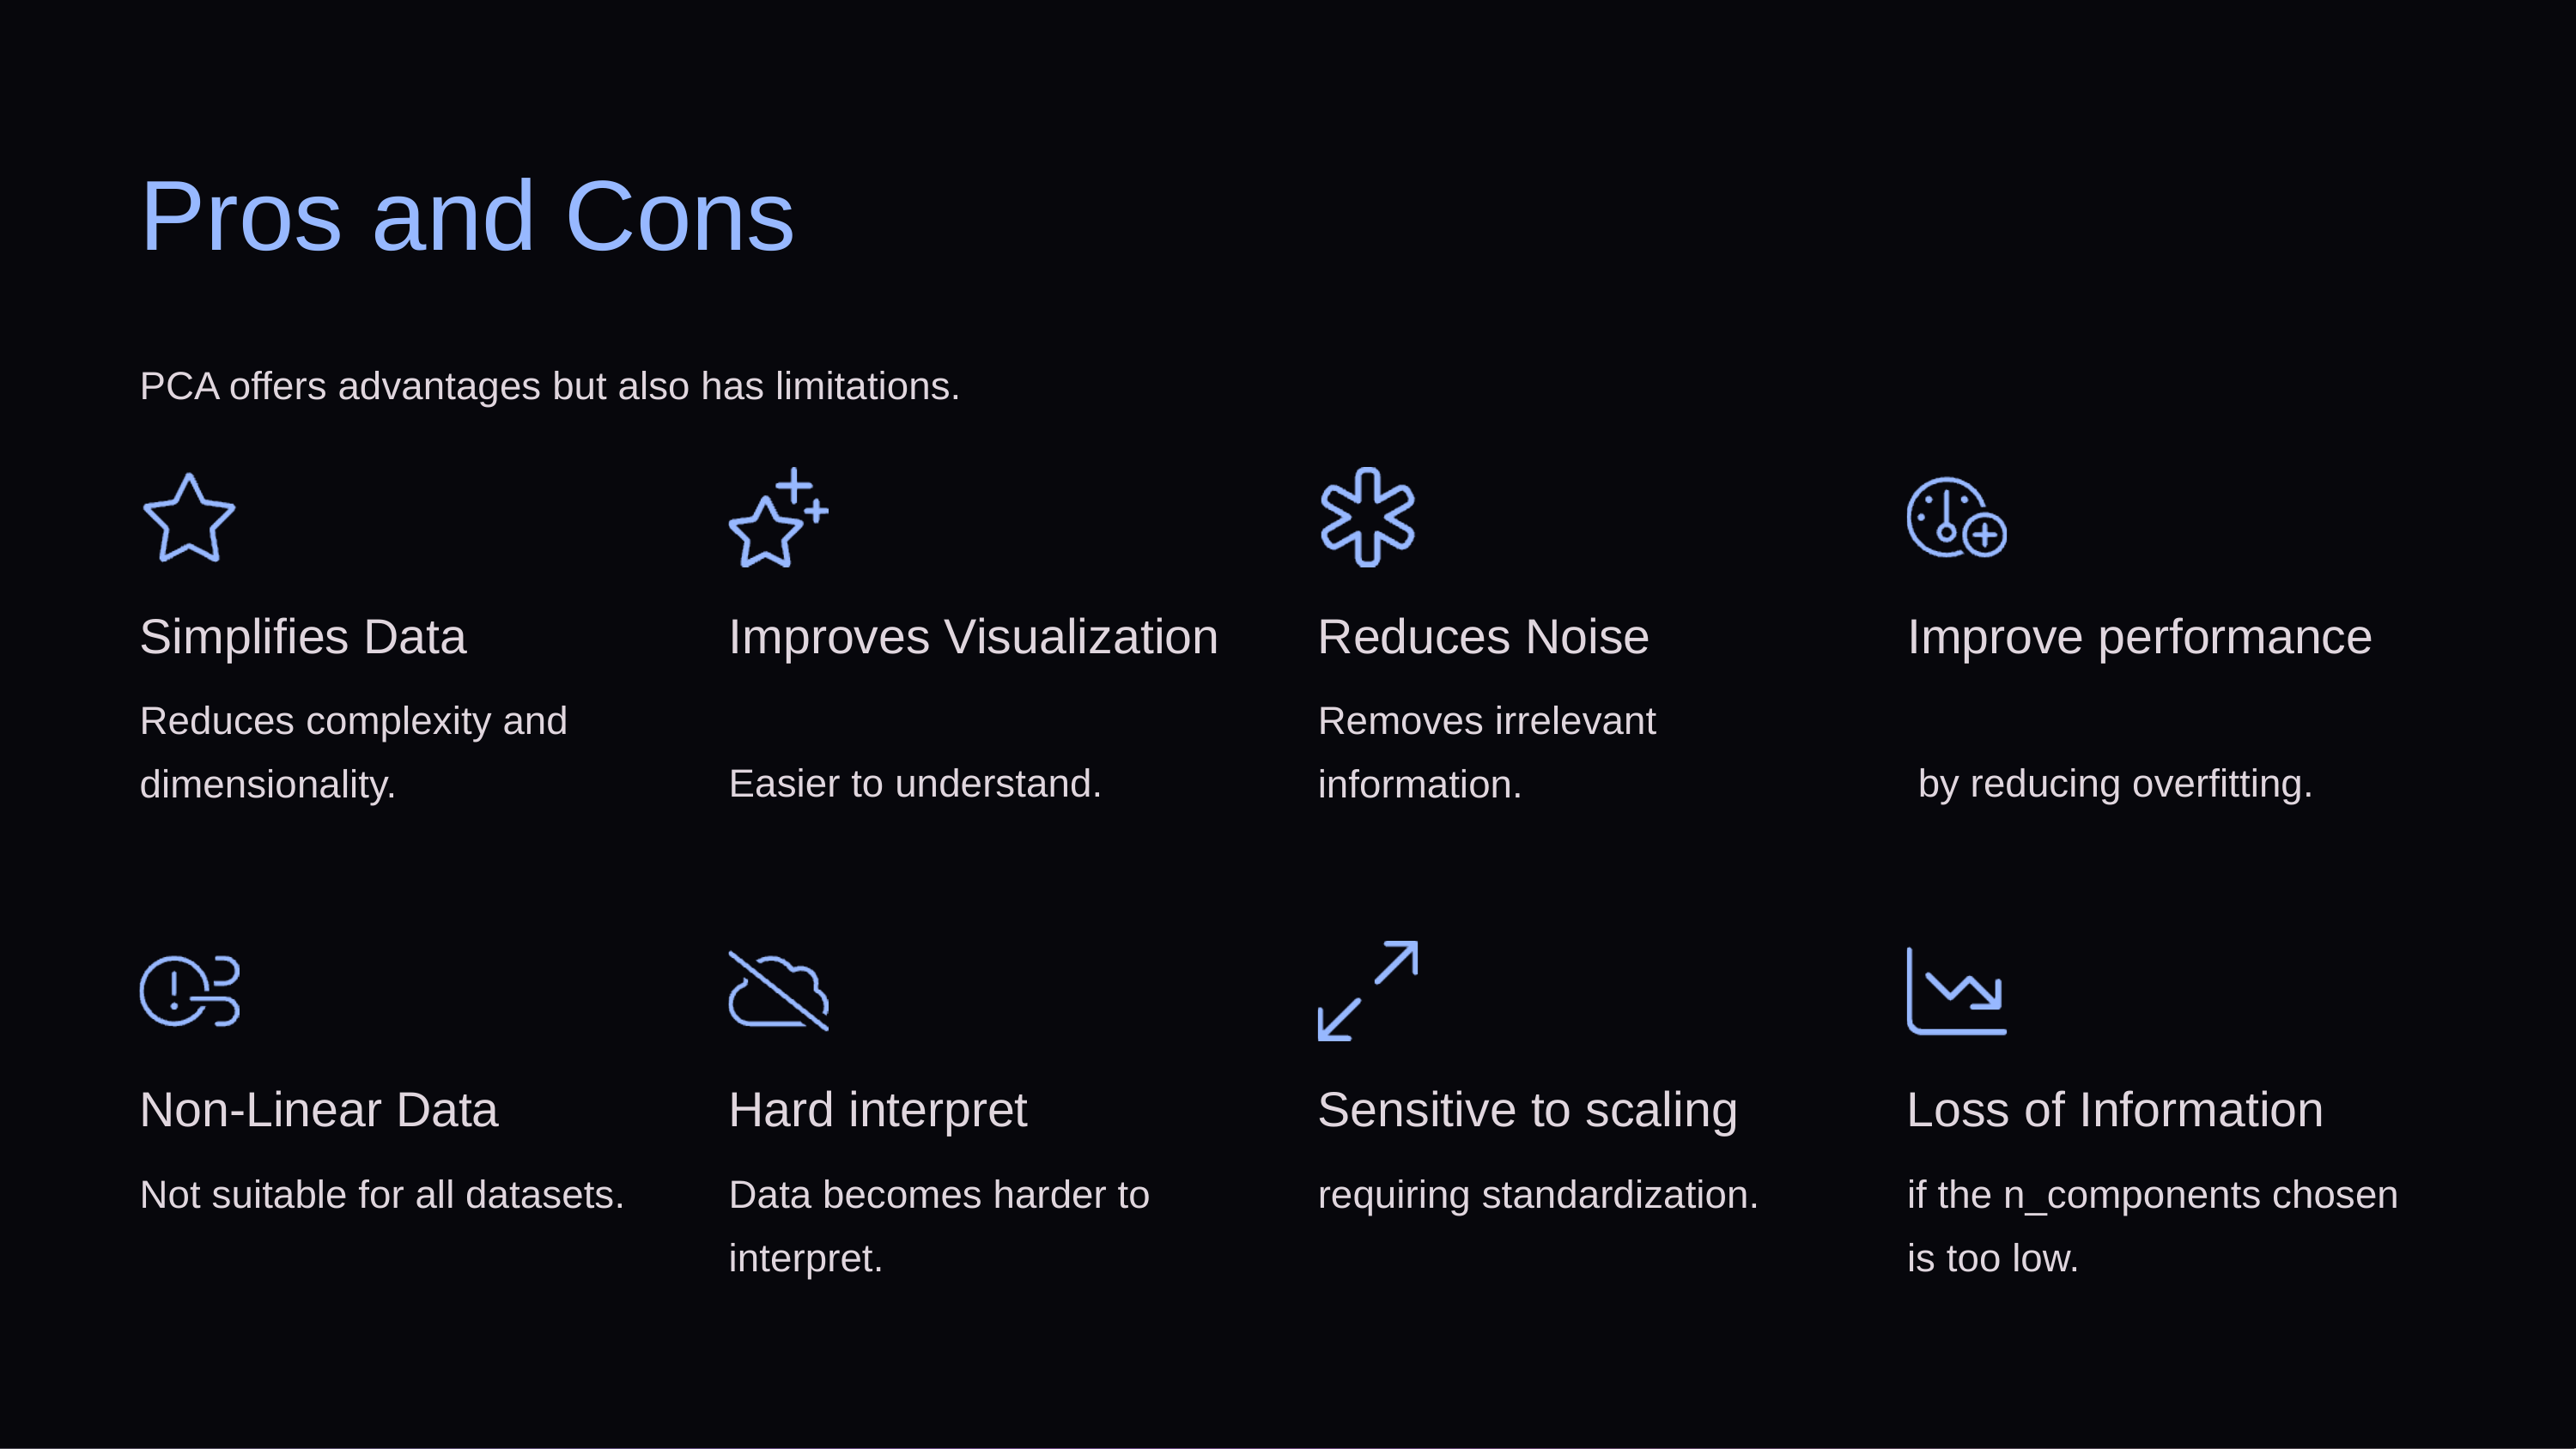

Pros and Cons
PCA offers advantages but also has limitations.

Simplifies Data
Improves Visualization
Reduces Noise
Improve performance
Reduces complexity and dimensionality.
Removes irrelevant information.
Easier to understand.
 by reducing overfitting.

Non-Linear Data
Hard interpret
Sensitive to scaling
Loss of Information
Not suitable for all datasets.
Data becomes harder to interpret.
requiring standardization.
if the n_components chosen is too low.